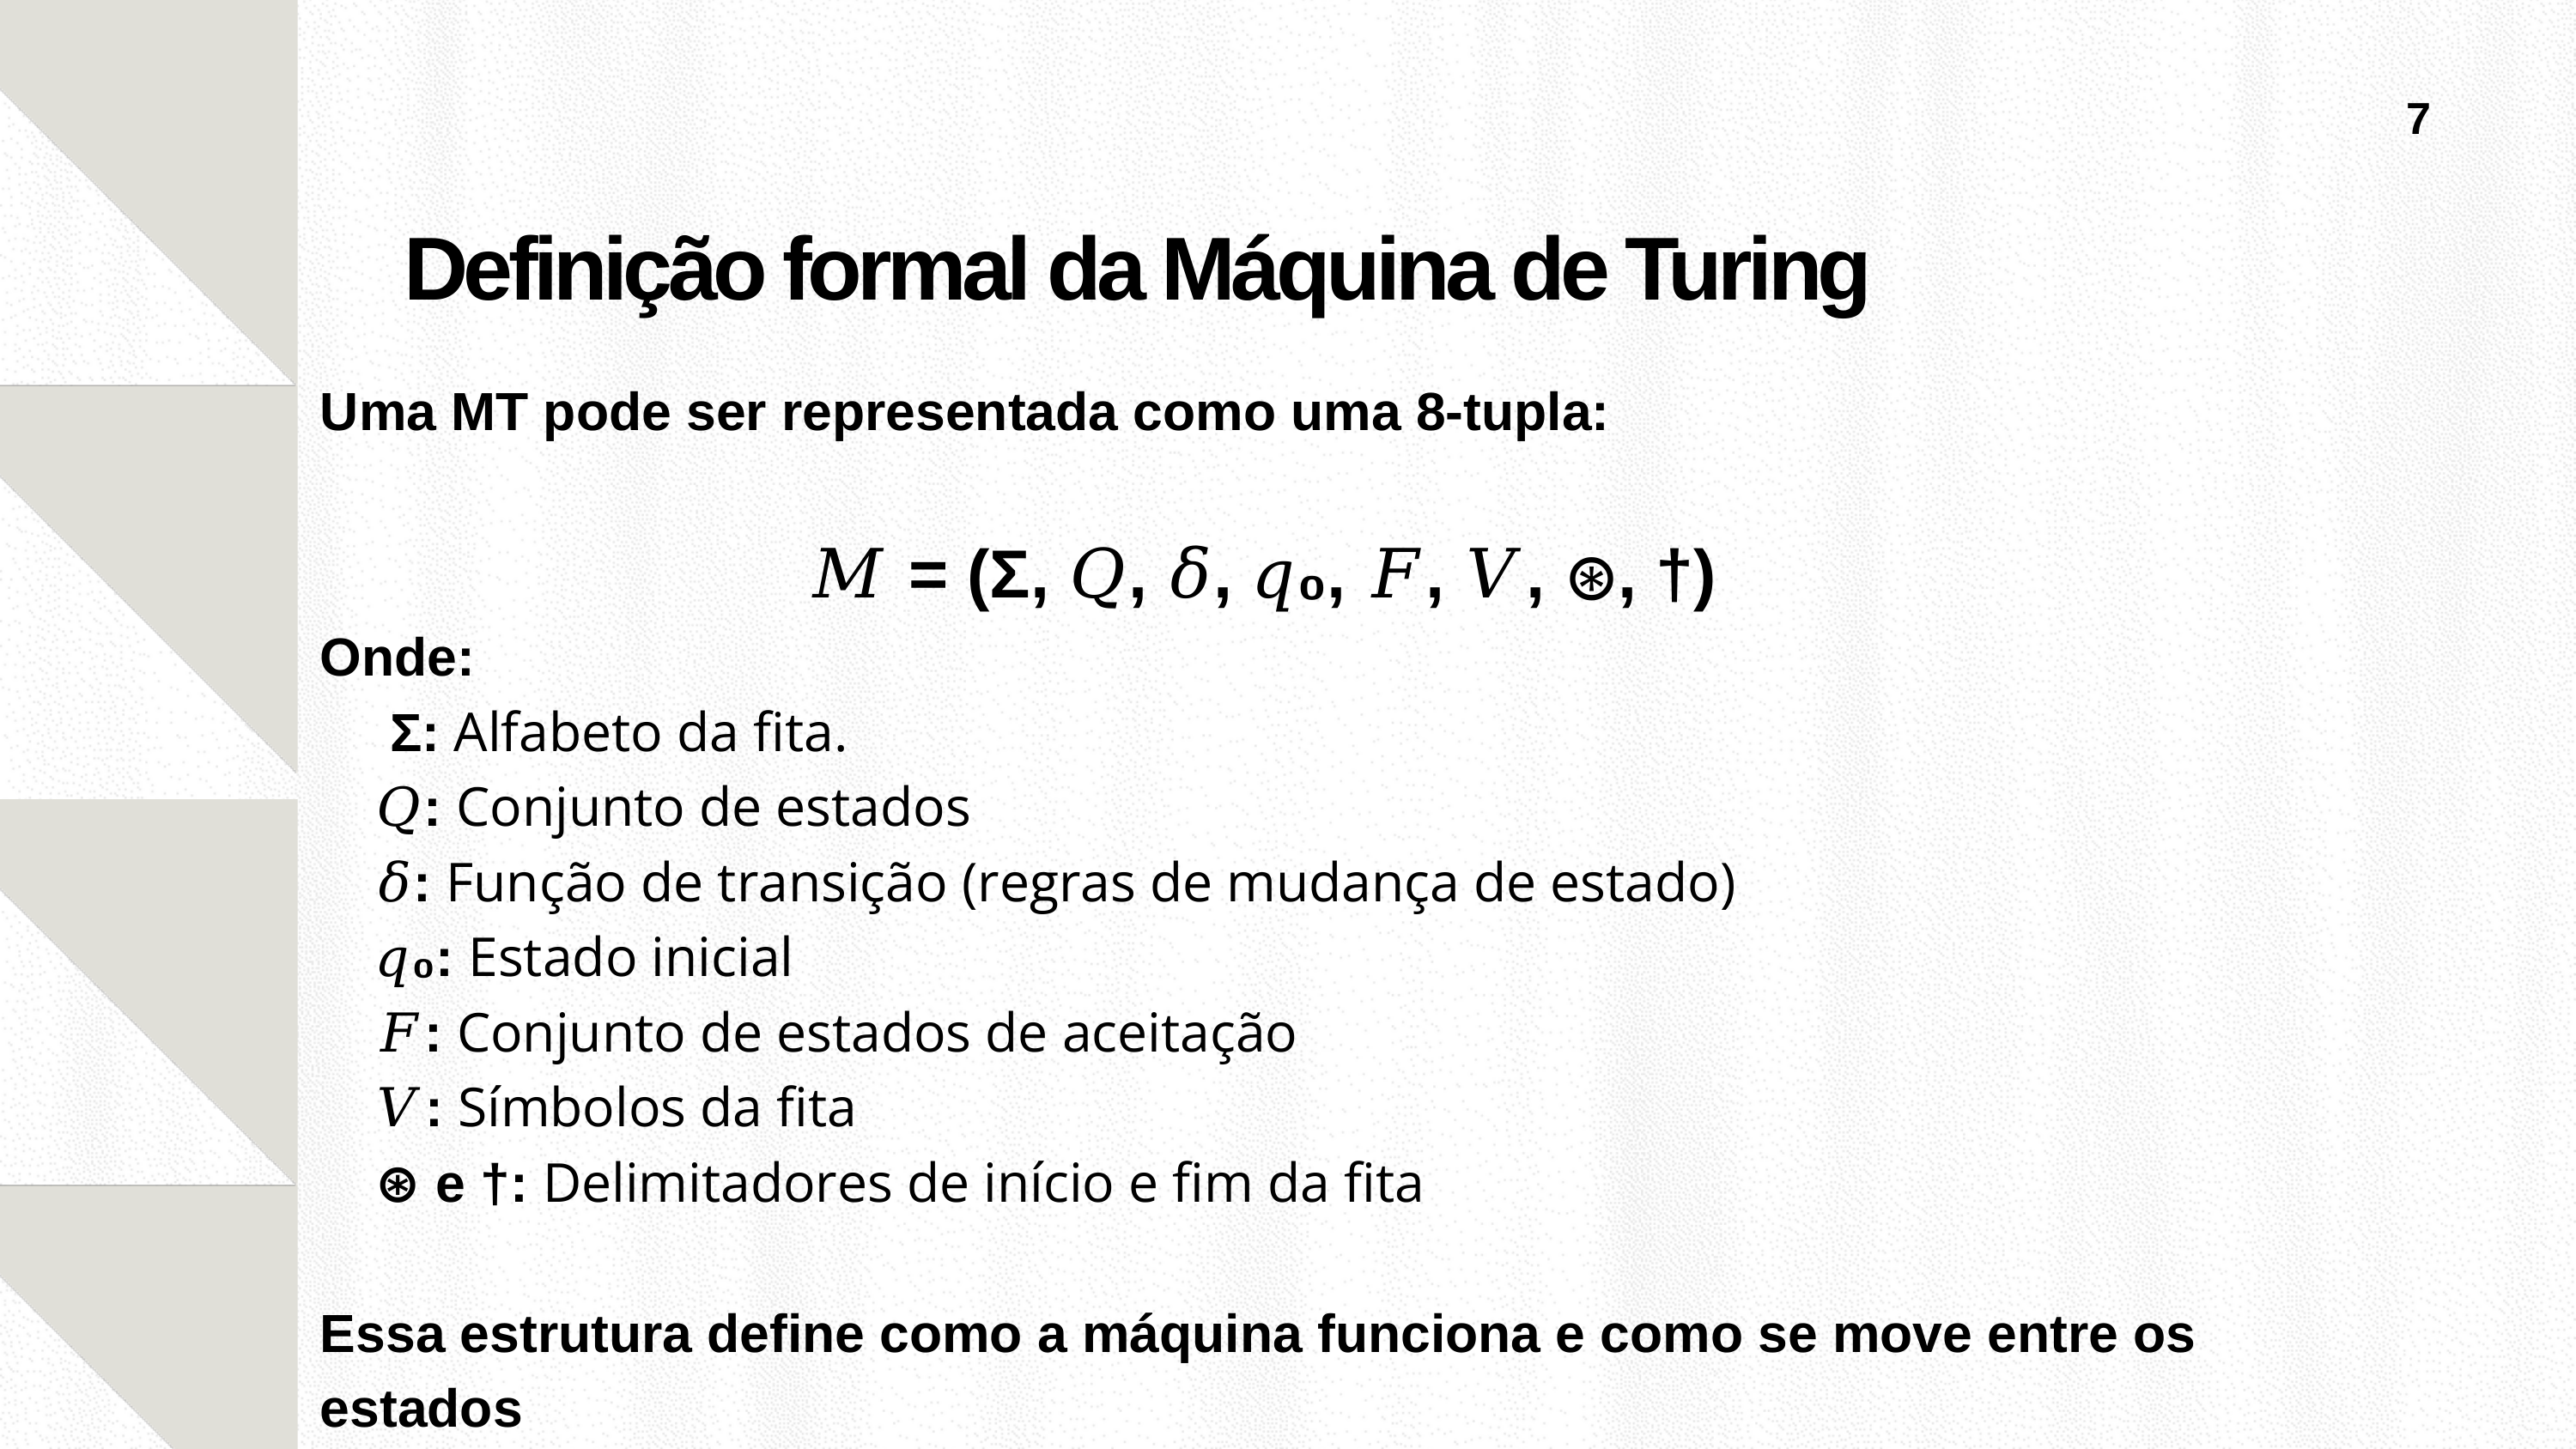

7
Definição formal da Máquina de Turing
Uma MT pode ser representada como uma 8-tupla:

𝑀 = (Σ, 𝑄, 𝛿, 𝑞₀, 𝐹, 𝑉, ⊛, †)
Onde:
     Σ: Alfabeto da fita.
    𝑄: Conjunto de estados
    𝛿: Função de transição (regras de mudança de estado)
    𝑞₀: Estado inicial
    𝐹: Conjunto de estados de aceitação
    𝑉: Símbolos da fita
    ⊛ e †: Delimitadores de início e fim da fita

Essa estrutura define como a máquina funciona e como se move entre os estados